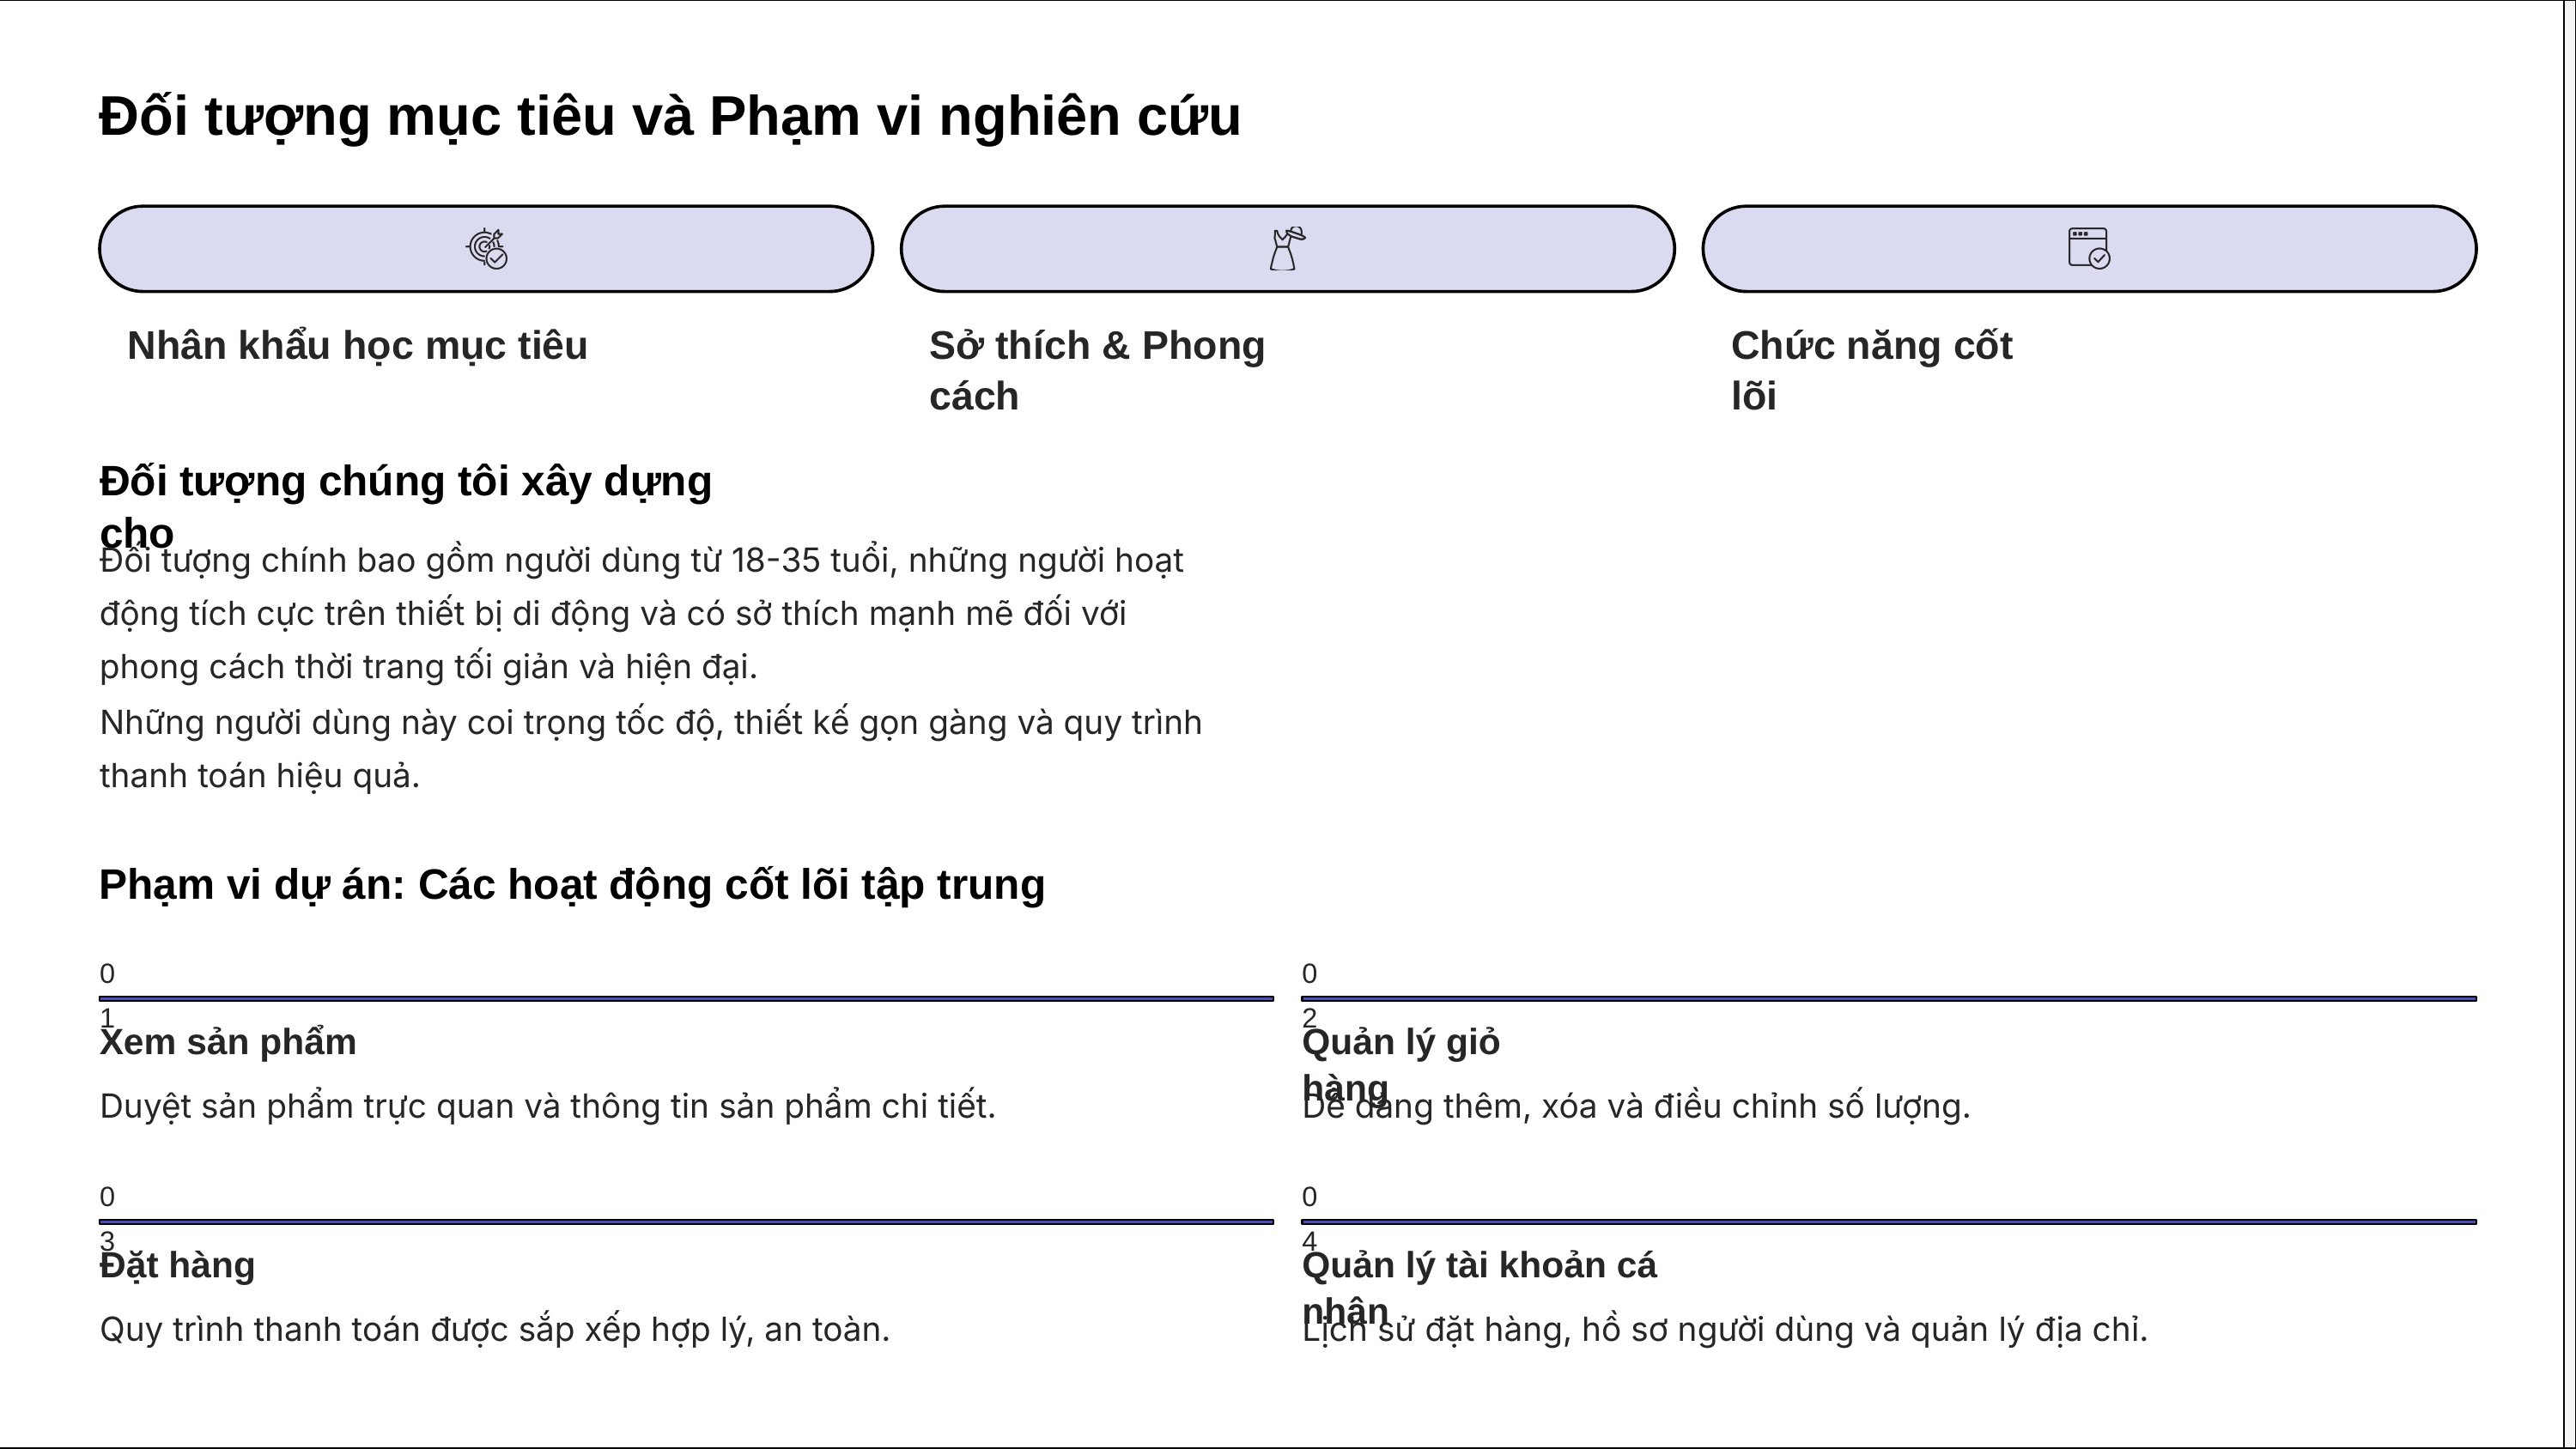

Đối tượng mục tiêu và Phạm vi nghiên cứu

Nhân khẩu học mục tiêu
Sở thích & Phong cách
Chức năng cốt lõi
Đối tượng chúng tôi xây dựng cho
Đối tượng chính bao gồm người dùng từ 18-35 tuổi, những người hoạt động tích cực trên thiết bị di động và có sở thích mạnh mẽ đối với phong cách thời trang tối giản và hiện đại.
Những người dùng này coi trọng tốc độ, thiết kế gọn gàng và quy trình thanh toán hiệu quả.
Phạm vi dự án: Các hoạt động cốt lõi tập trung
01
02

Xem sản phẩm
Quản lý giỏ hàng
Duyệt sản phẩm trực quan và thông tin sản phẩm chi tiết.
Dễ dàng thêm, xóa và điều chỉnh số lượng.
03
04

Đặt hàng
Quản lý tài khoản cá nhân
Quy trình thanh toán được sắp xếp hợp lý, an toàn.
Lịch sử đặt hàng, hồ sơ người dùng và quản lý địa chỉ.